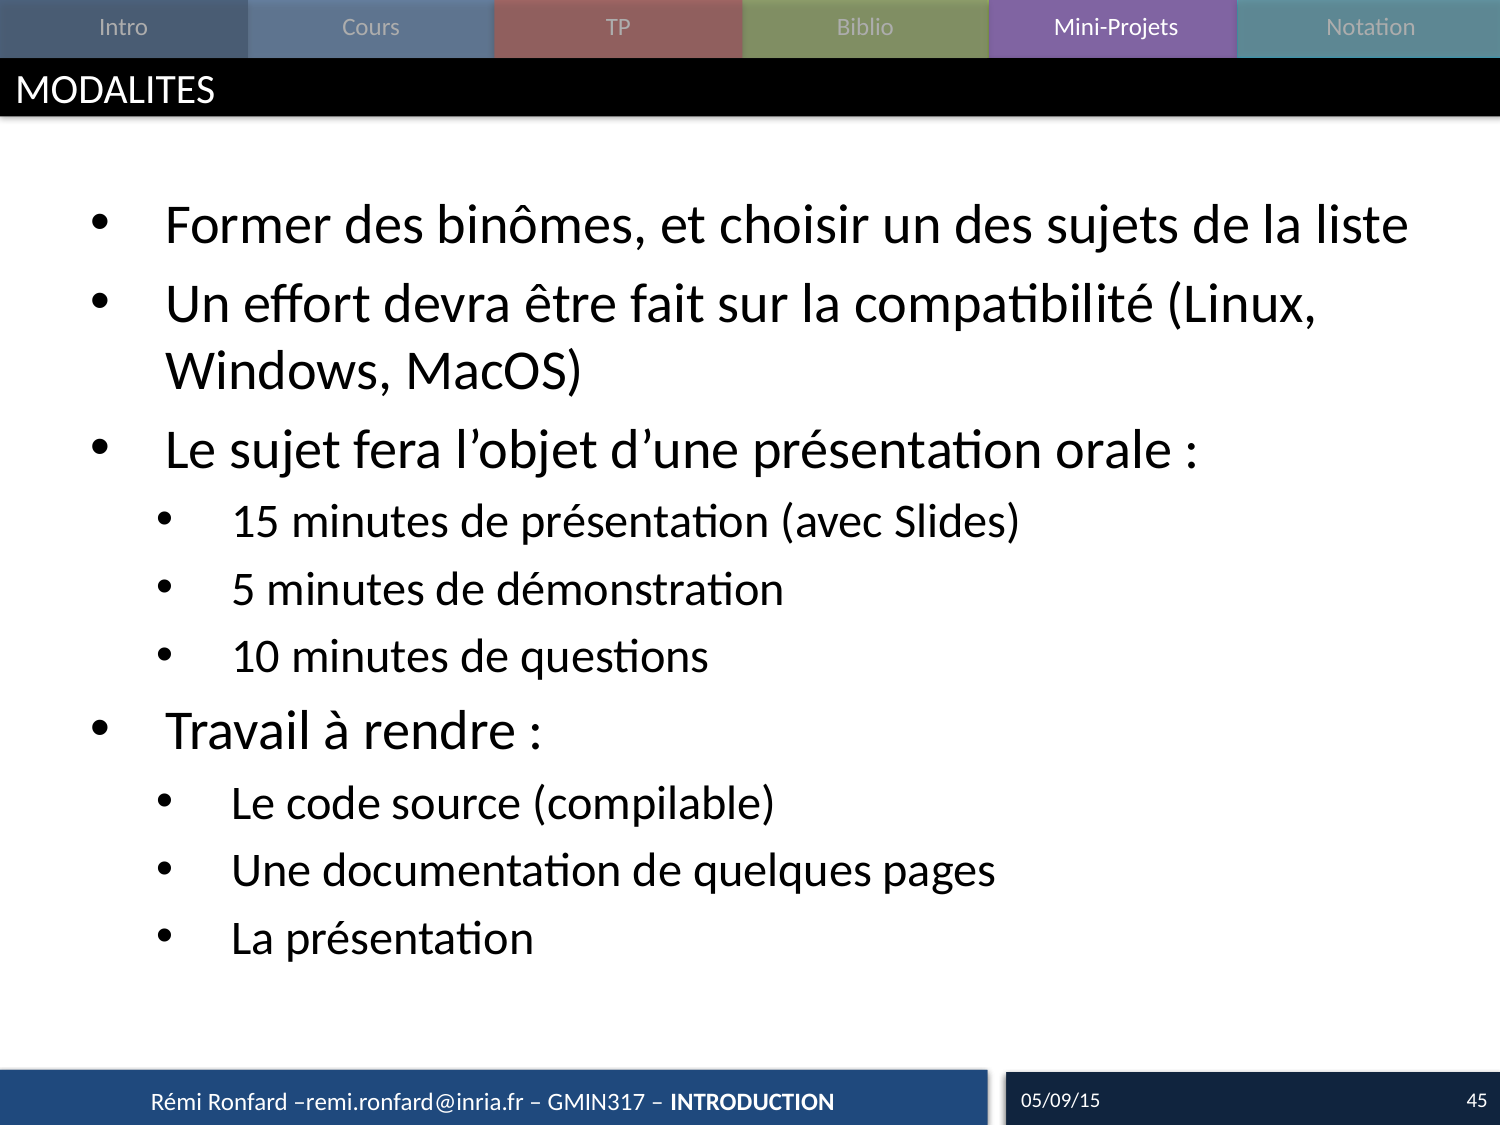

# MODALITES
Former des binômes, et choisir un des sujets de la liste
Un effort devra être fait sur la compatibilité (Linux, Windows, MacOS)
Le sujet fera l’objet d’une présentation orale :
15 minutes de présentation (avec Slides)
5 minutes de démonstration
10 minutes de questions
Travail à rendre :
Le code source (compilable)
Une documentation de quelques pages
La présentation
05/09/15
45
Rémi Ronfard –remi.ronfard@inria.fr – GMIN317 – INTRODUCTION